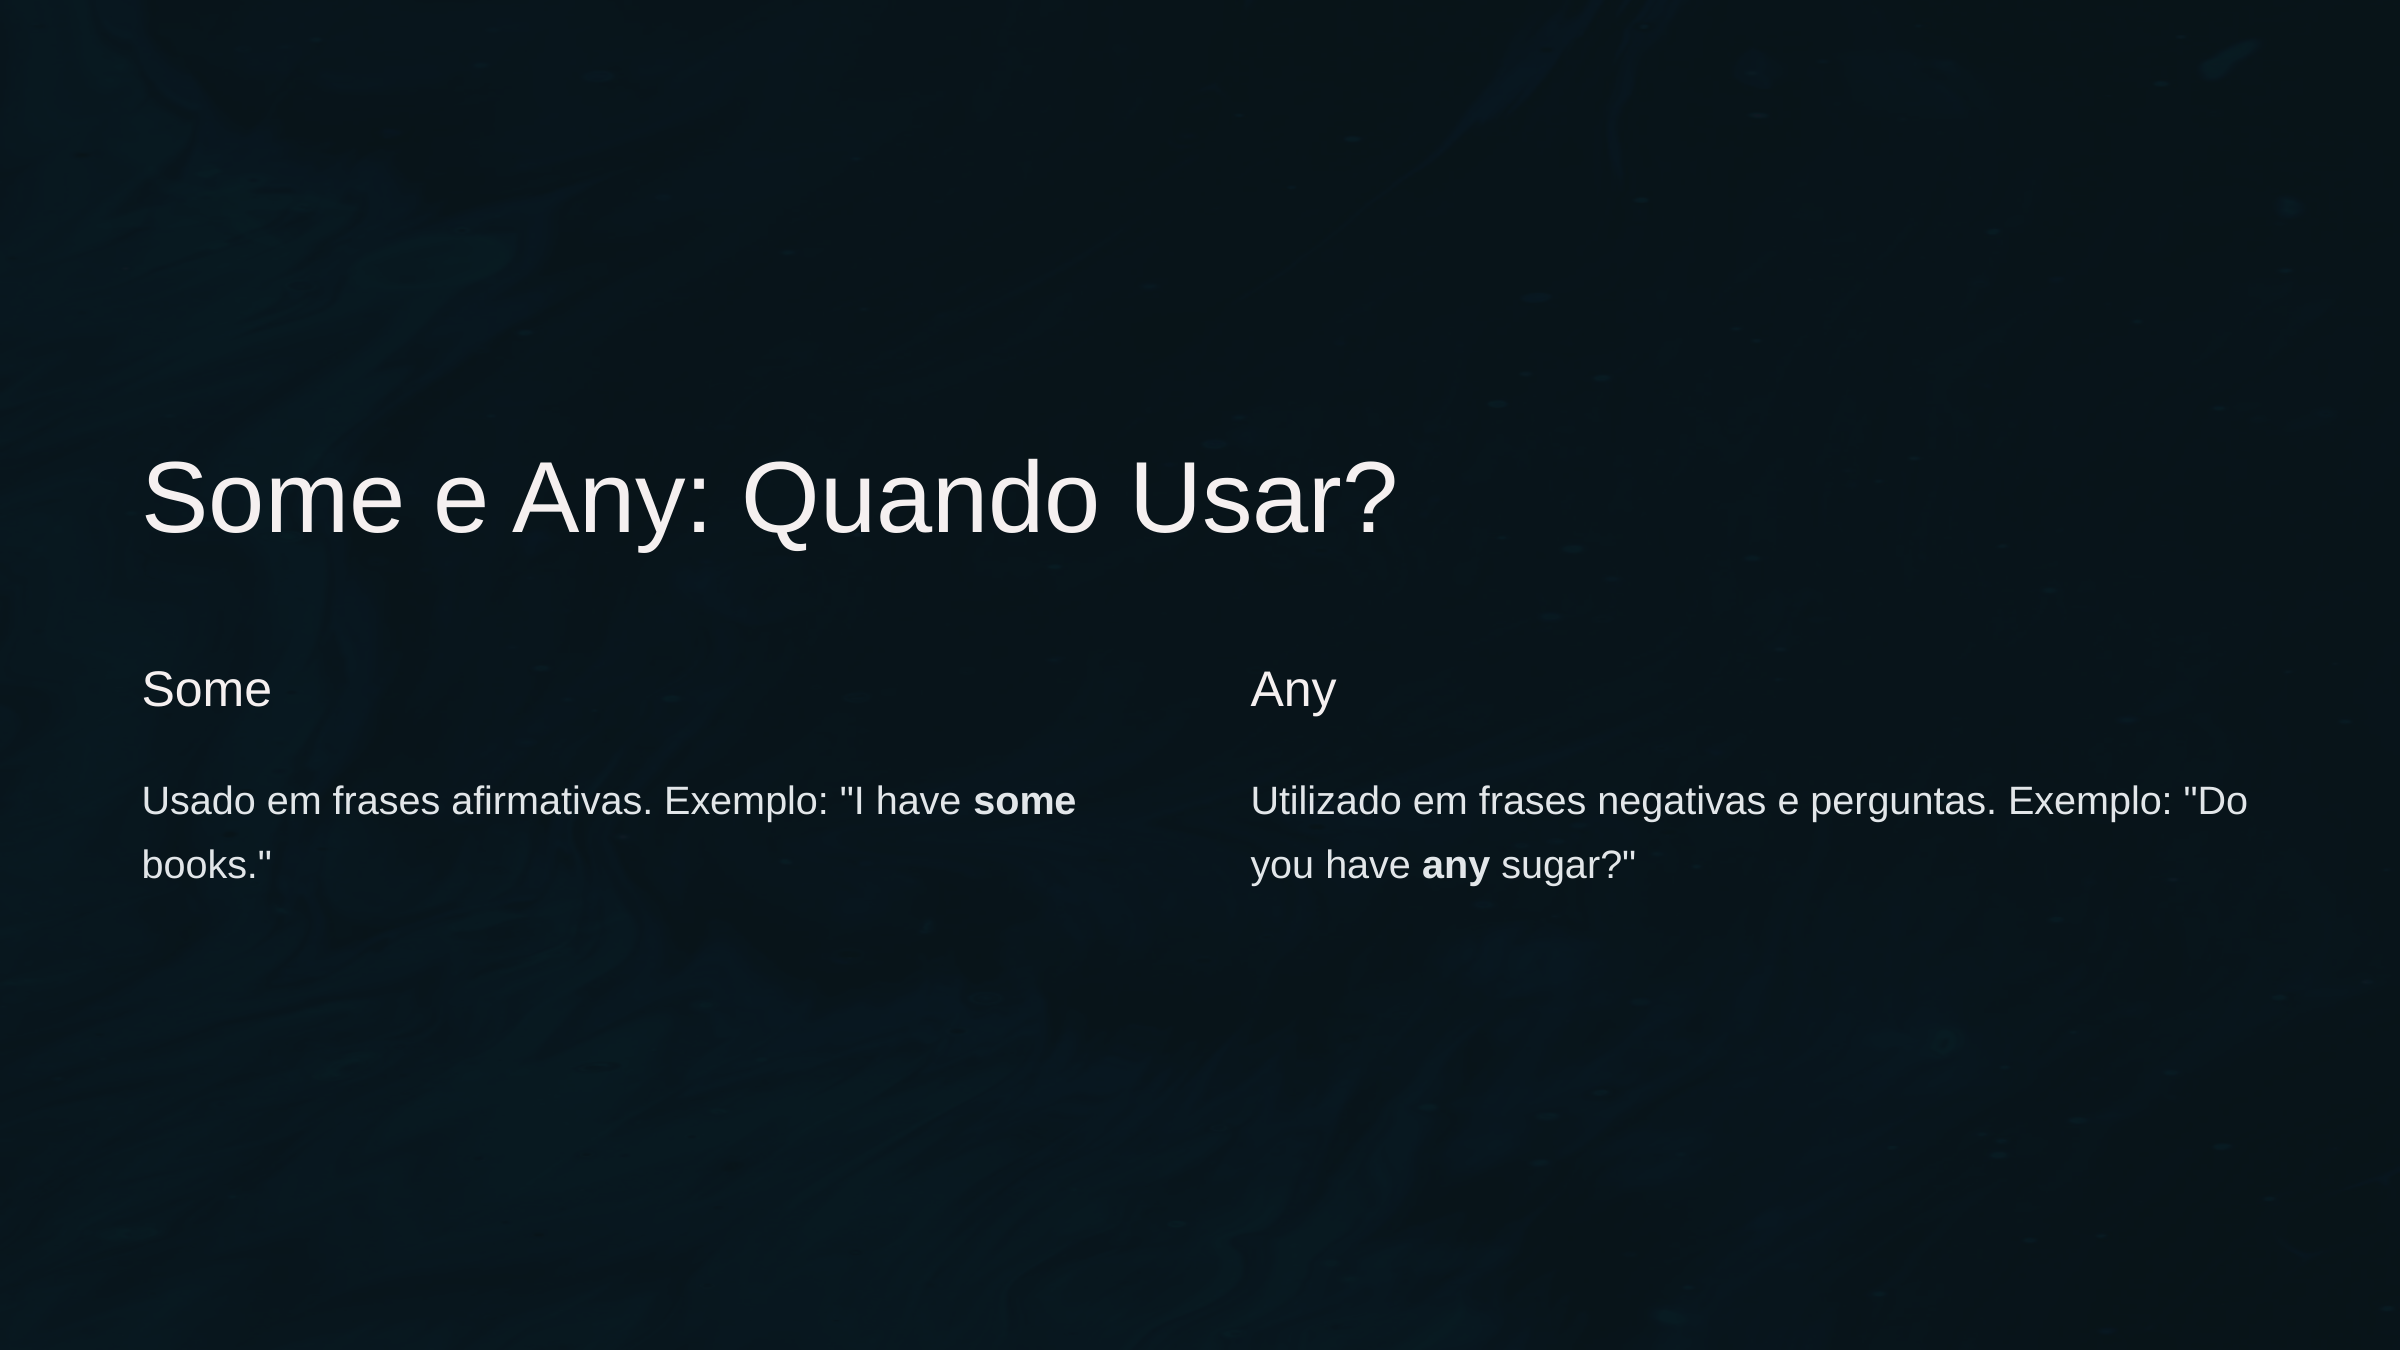

Some e Any: Quando Usar?
Some
Any
Usado em frases afirmativas. Exemplo: "I have some books."
Utilizado em frases negativas e perguntas. Exemplo: "Do you have any sugar?"